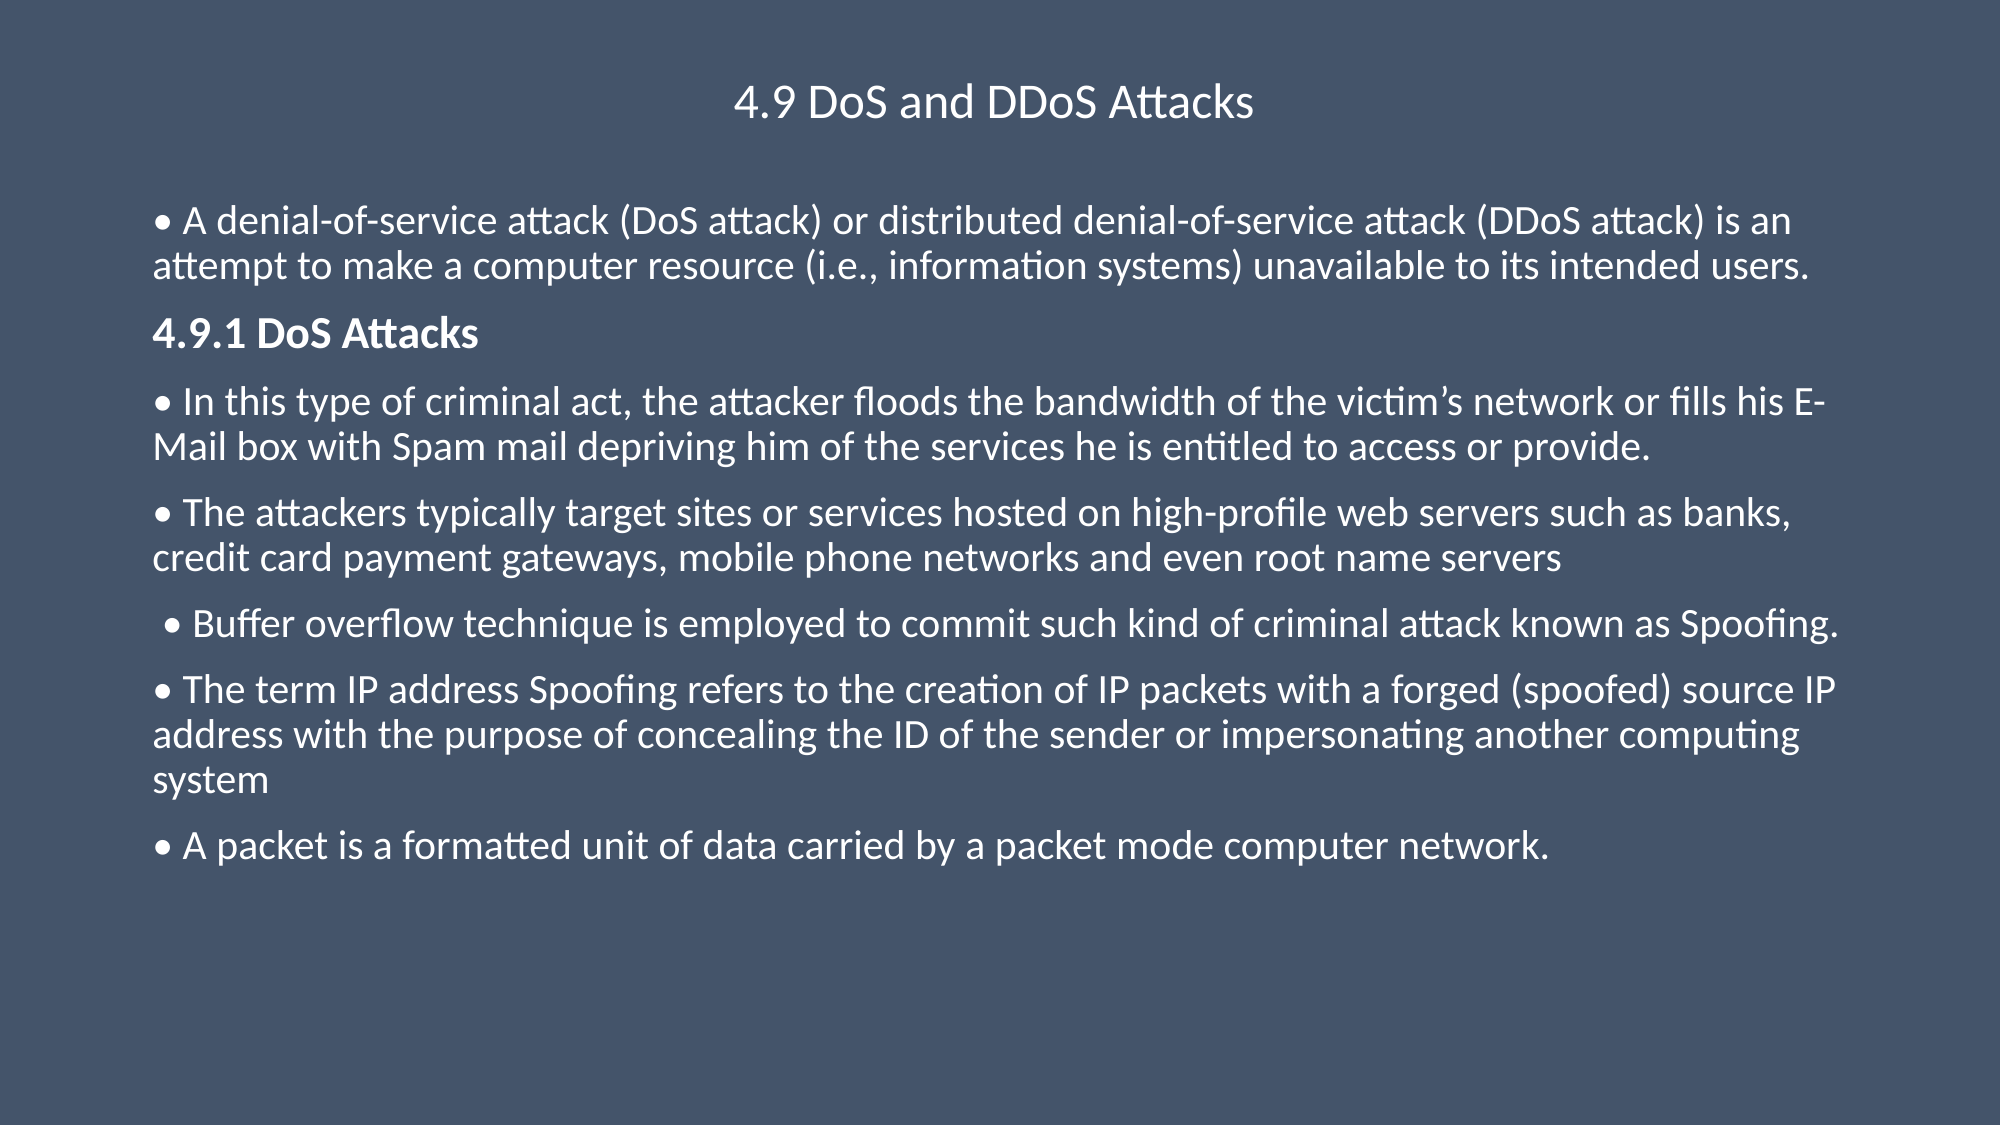

# 4.9 DoS and DDoS Attacks
• A denial-of-service attack (DoS attack) or distributed denial-of-service attack (DDoS attack) is an attempt to make a computer resource (i.e., information systems) unavailable to its intended users.
4.9.1 DoS Attacks
• In this type of criminal act, the attacker floods the bandwidth of the victim’s network or fills his E-Mail box with Spam mail depriving him of the services he is entitled to access or provide.
• The attackers typically target sites or services hosted on high-profile web servers such as banks, credit card payment gateways, mobile phone networks and even root name servers
 • Buffer overflow technique is employed to commit such kind of criminal attack known as Spoofing.
• The term IP address Spoofing refers to the creation of IP packets with a forged (spoofed) source IP address with the purpose of concealing the ID of the sender or impersonating another computing system
• A packet is a formatted unit of data carried by a packet mode computer network.